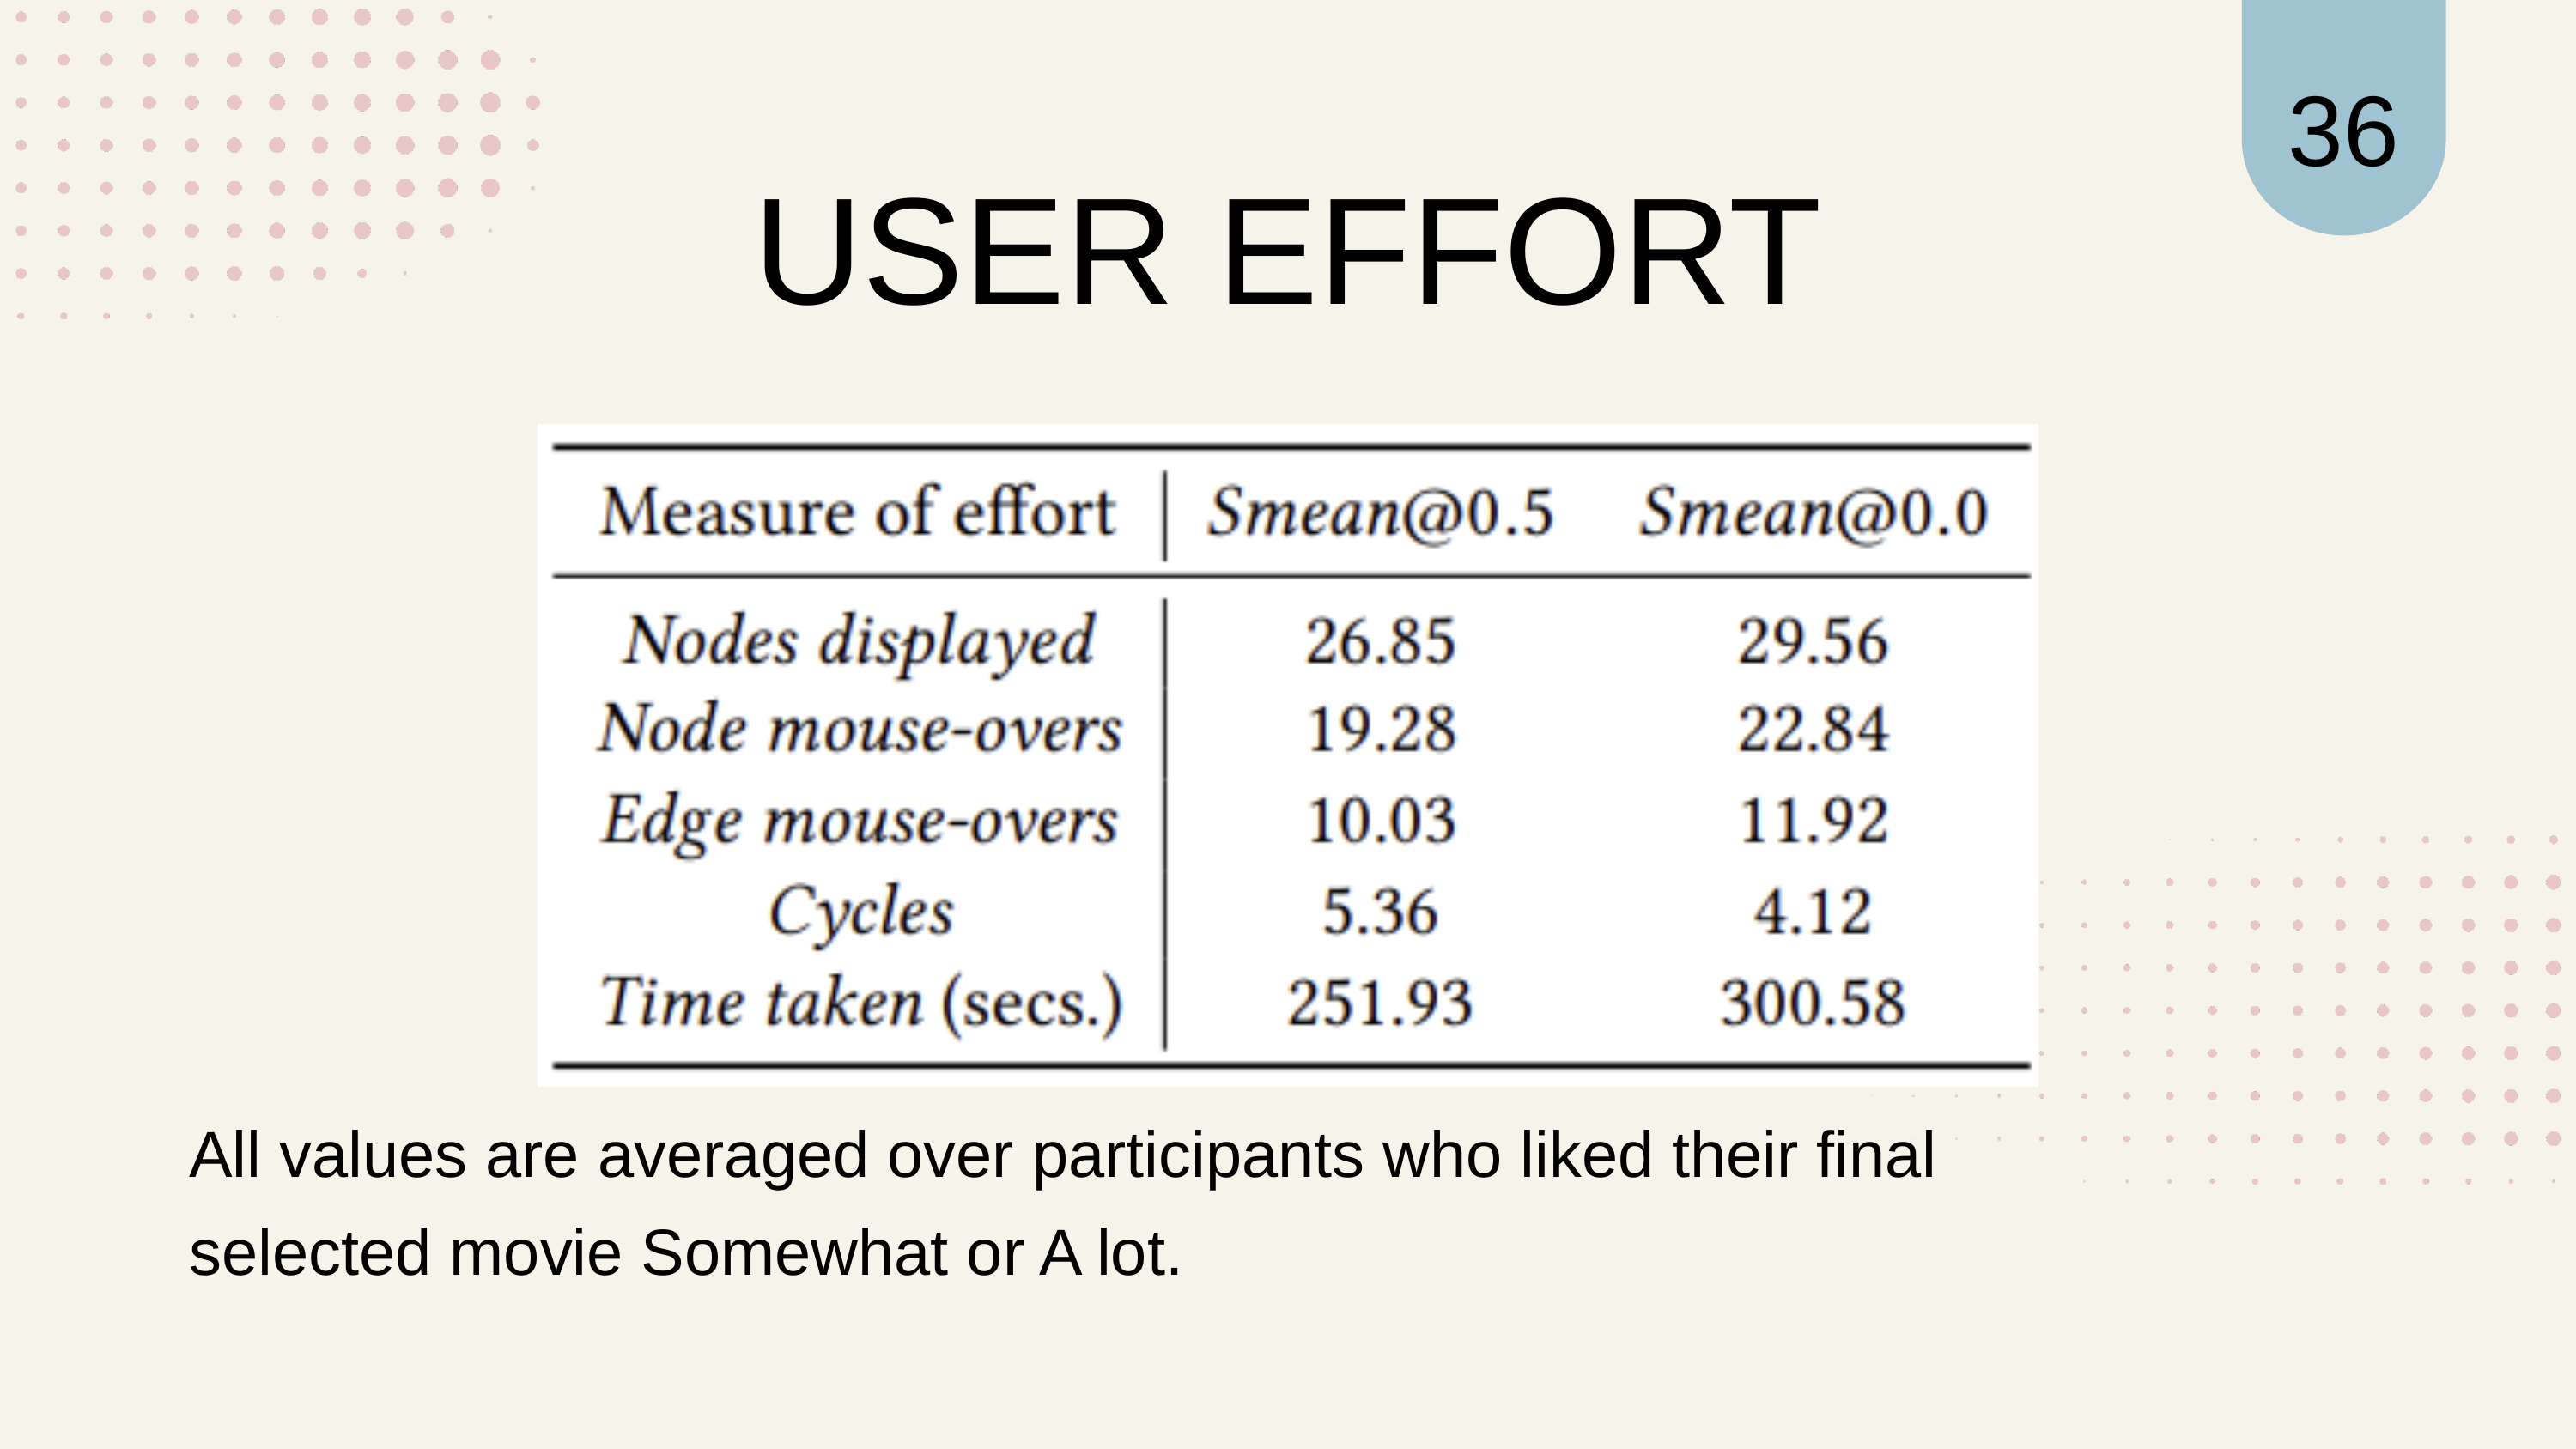

36

USER EFFORT

All values are averaged over participants who liked their final selected movie Somewhat or A lot.